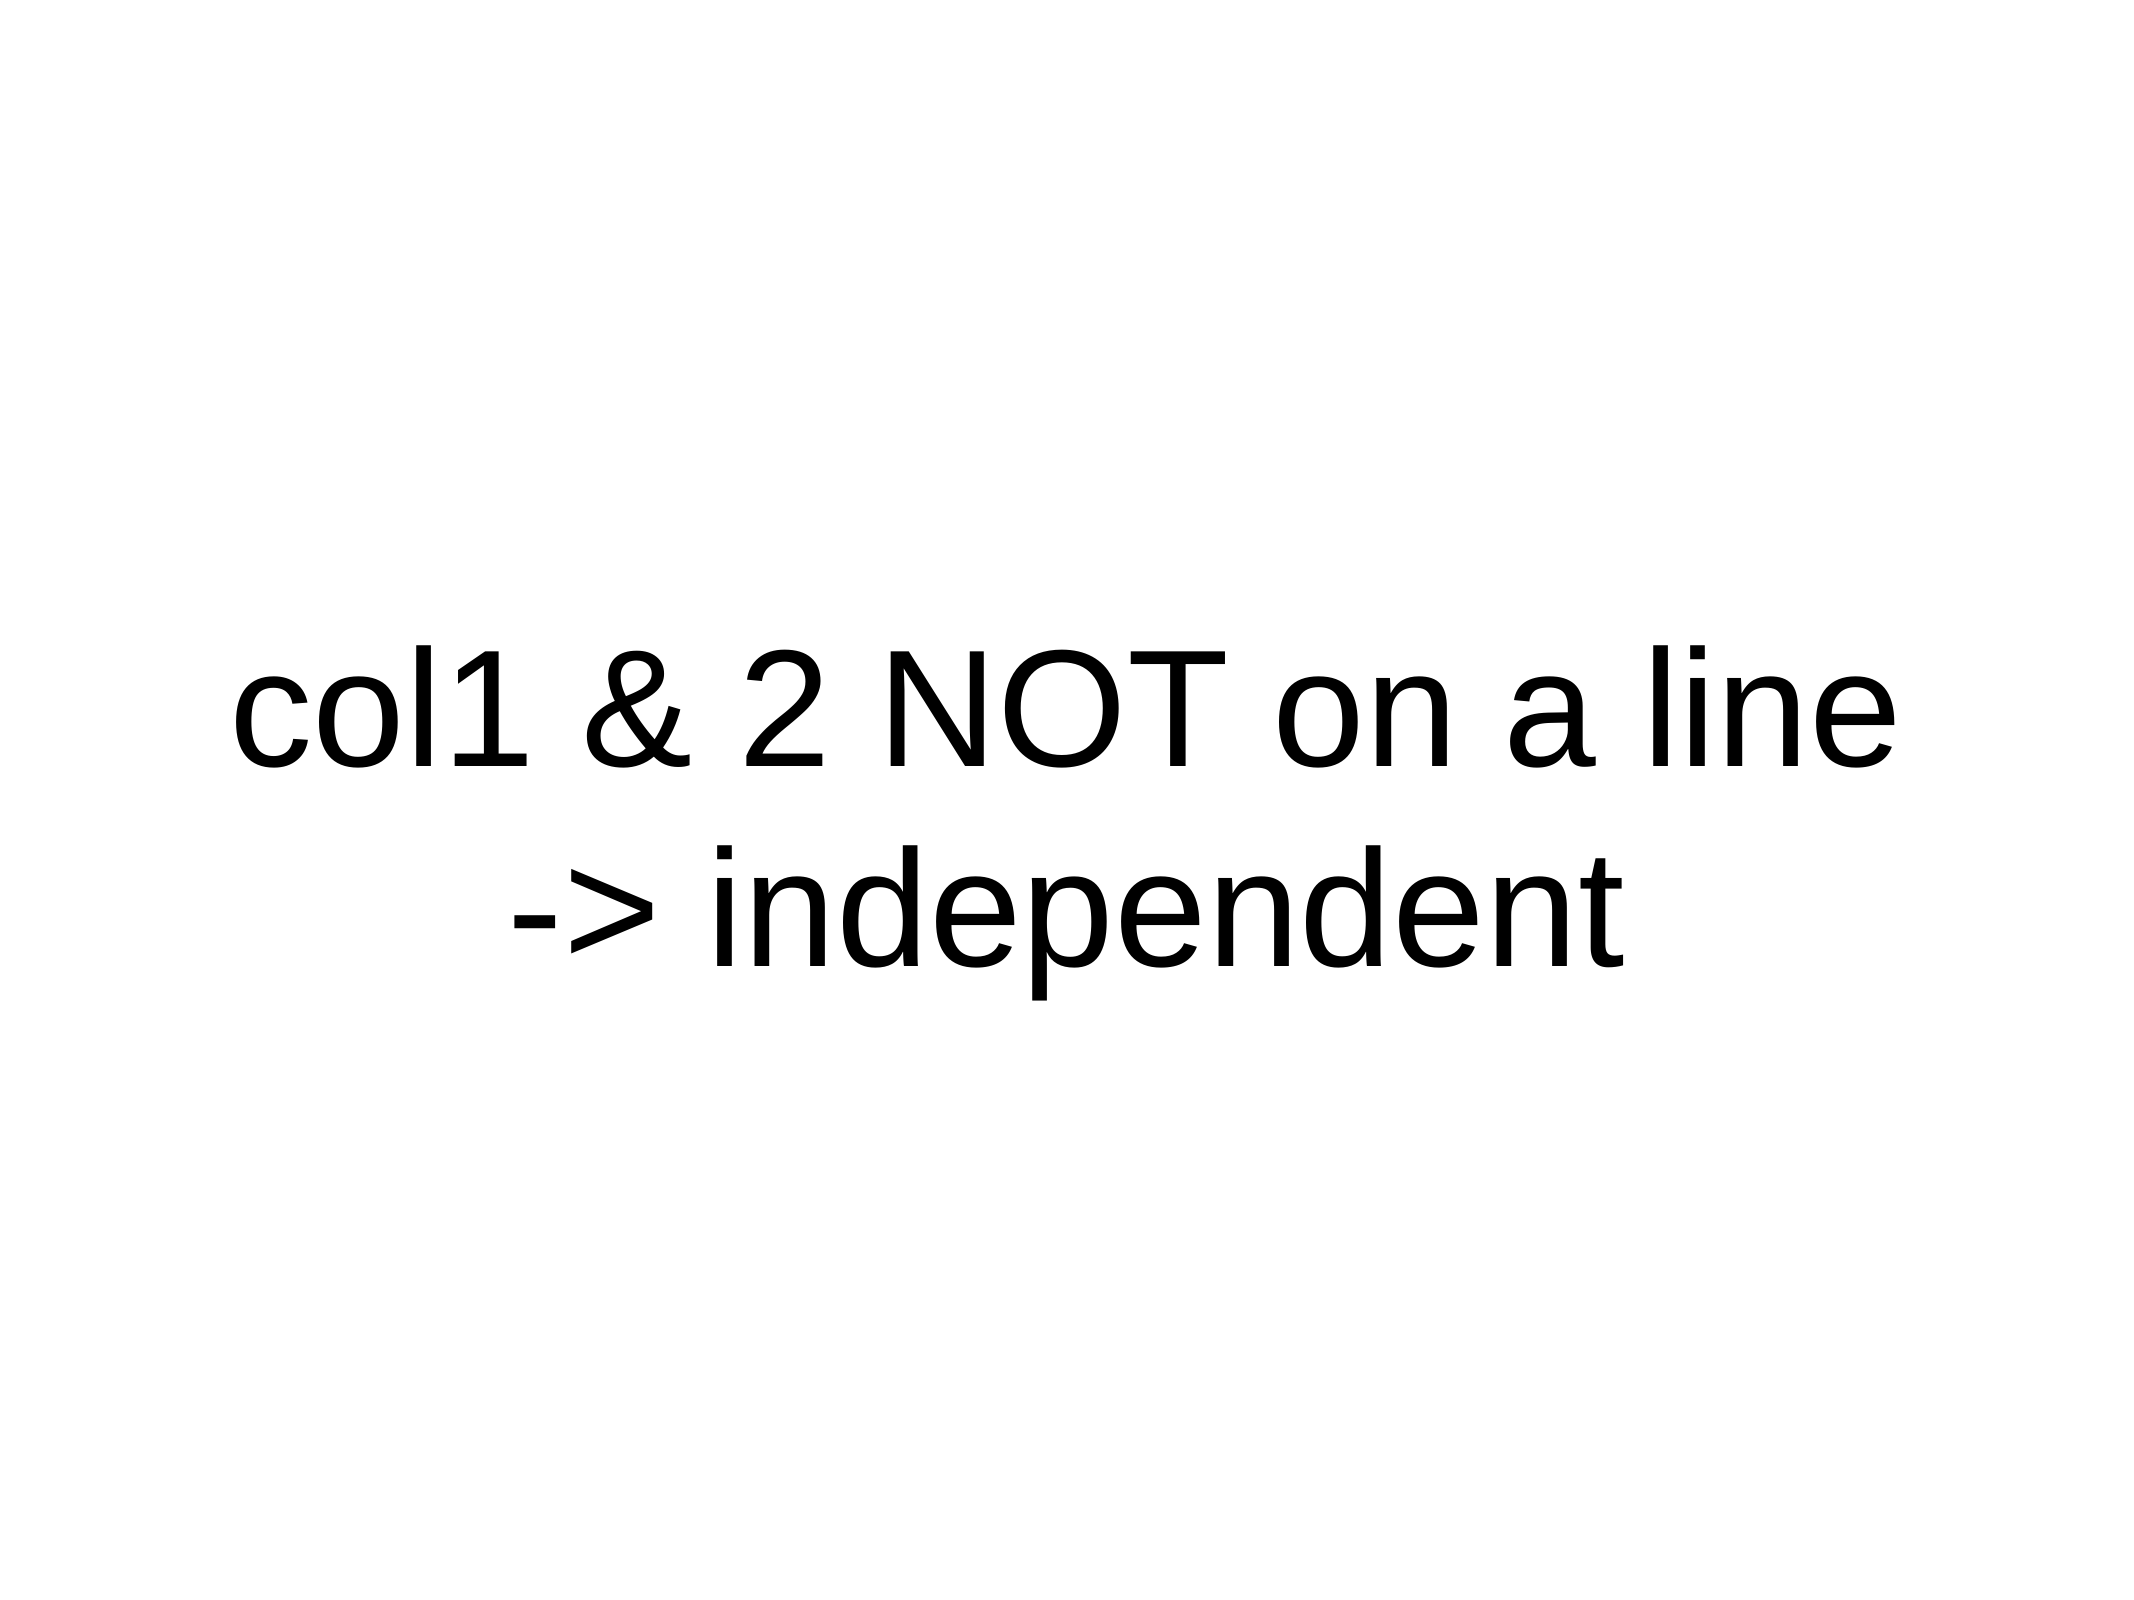

col1 & 2 NOT on a line
-> independent